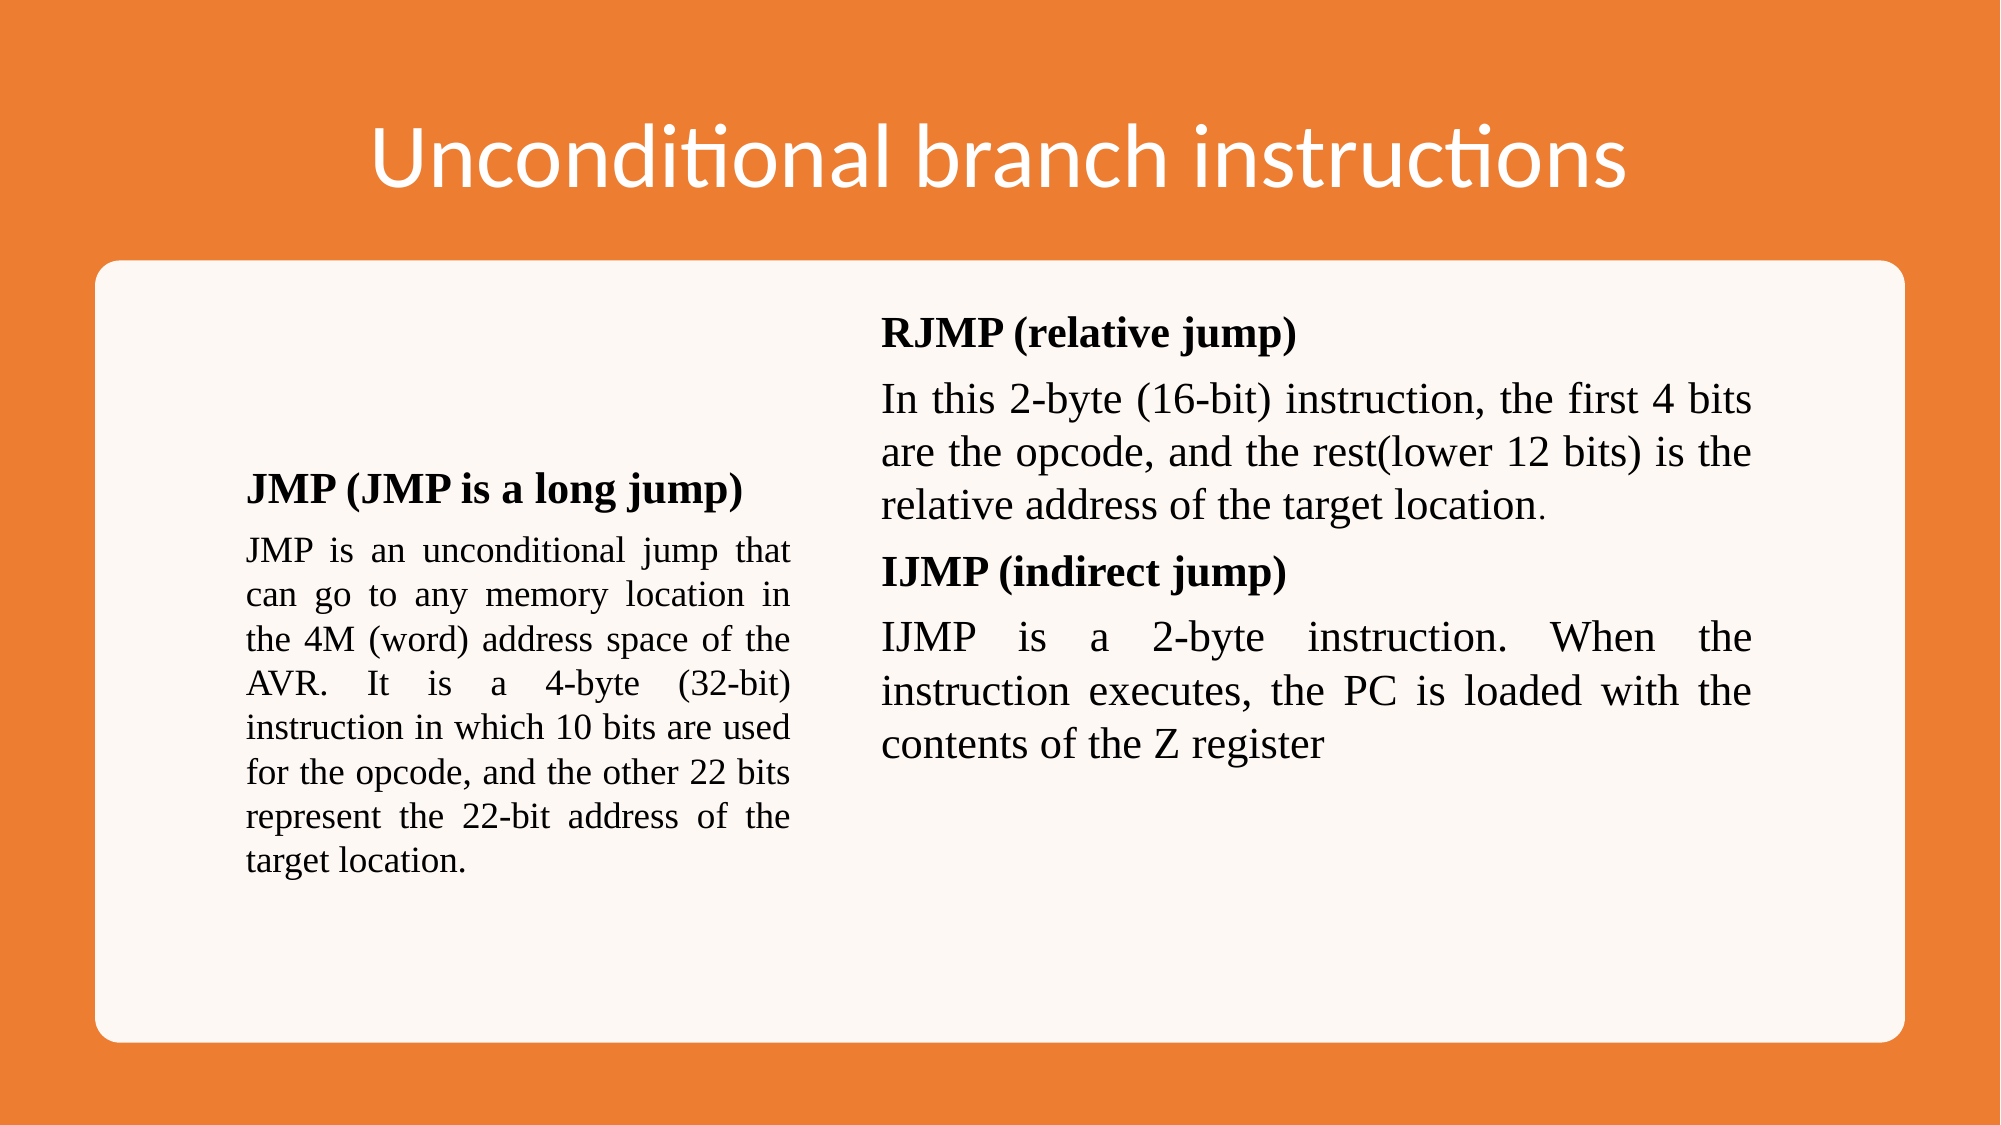

# Unconditional branch instructions

RJMP (relative jump)
In this 2-byte (16-bit) instruction, the first 4 bits are the opcode, and the rest(lower 12 bits) is the relative address of the target location.
IJMP (indirect jump)
IJMP is a 2-byte instruction. When the instruction executes, the PC is loaded with the contents of the Z register
JMP (JMP is a long jump)
JMP is an unconditional jump that can go to any memory location in the 4M (word) address space of the AVR. It is a 4-byte (32-bit) instruction in which 10 bits are used for the opcode, and the other 22 bits represent the 22-bit address of the target location.